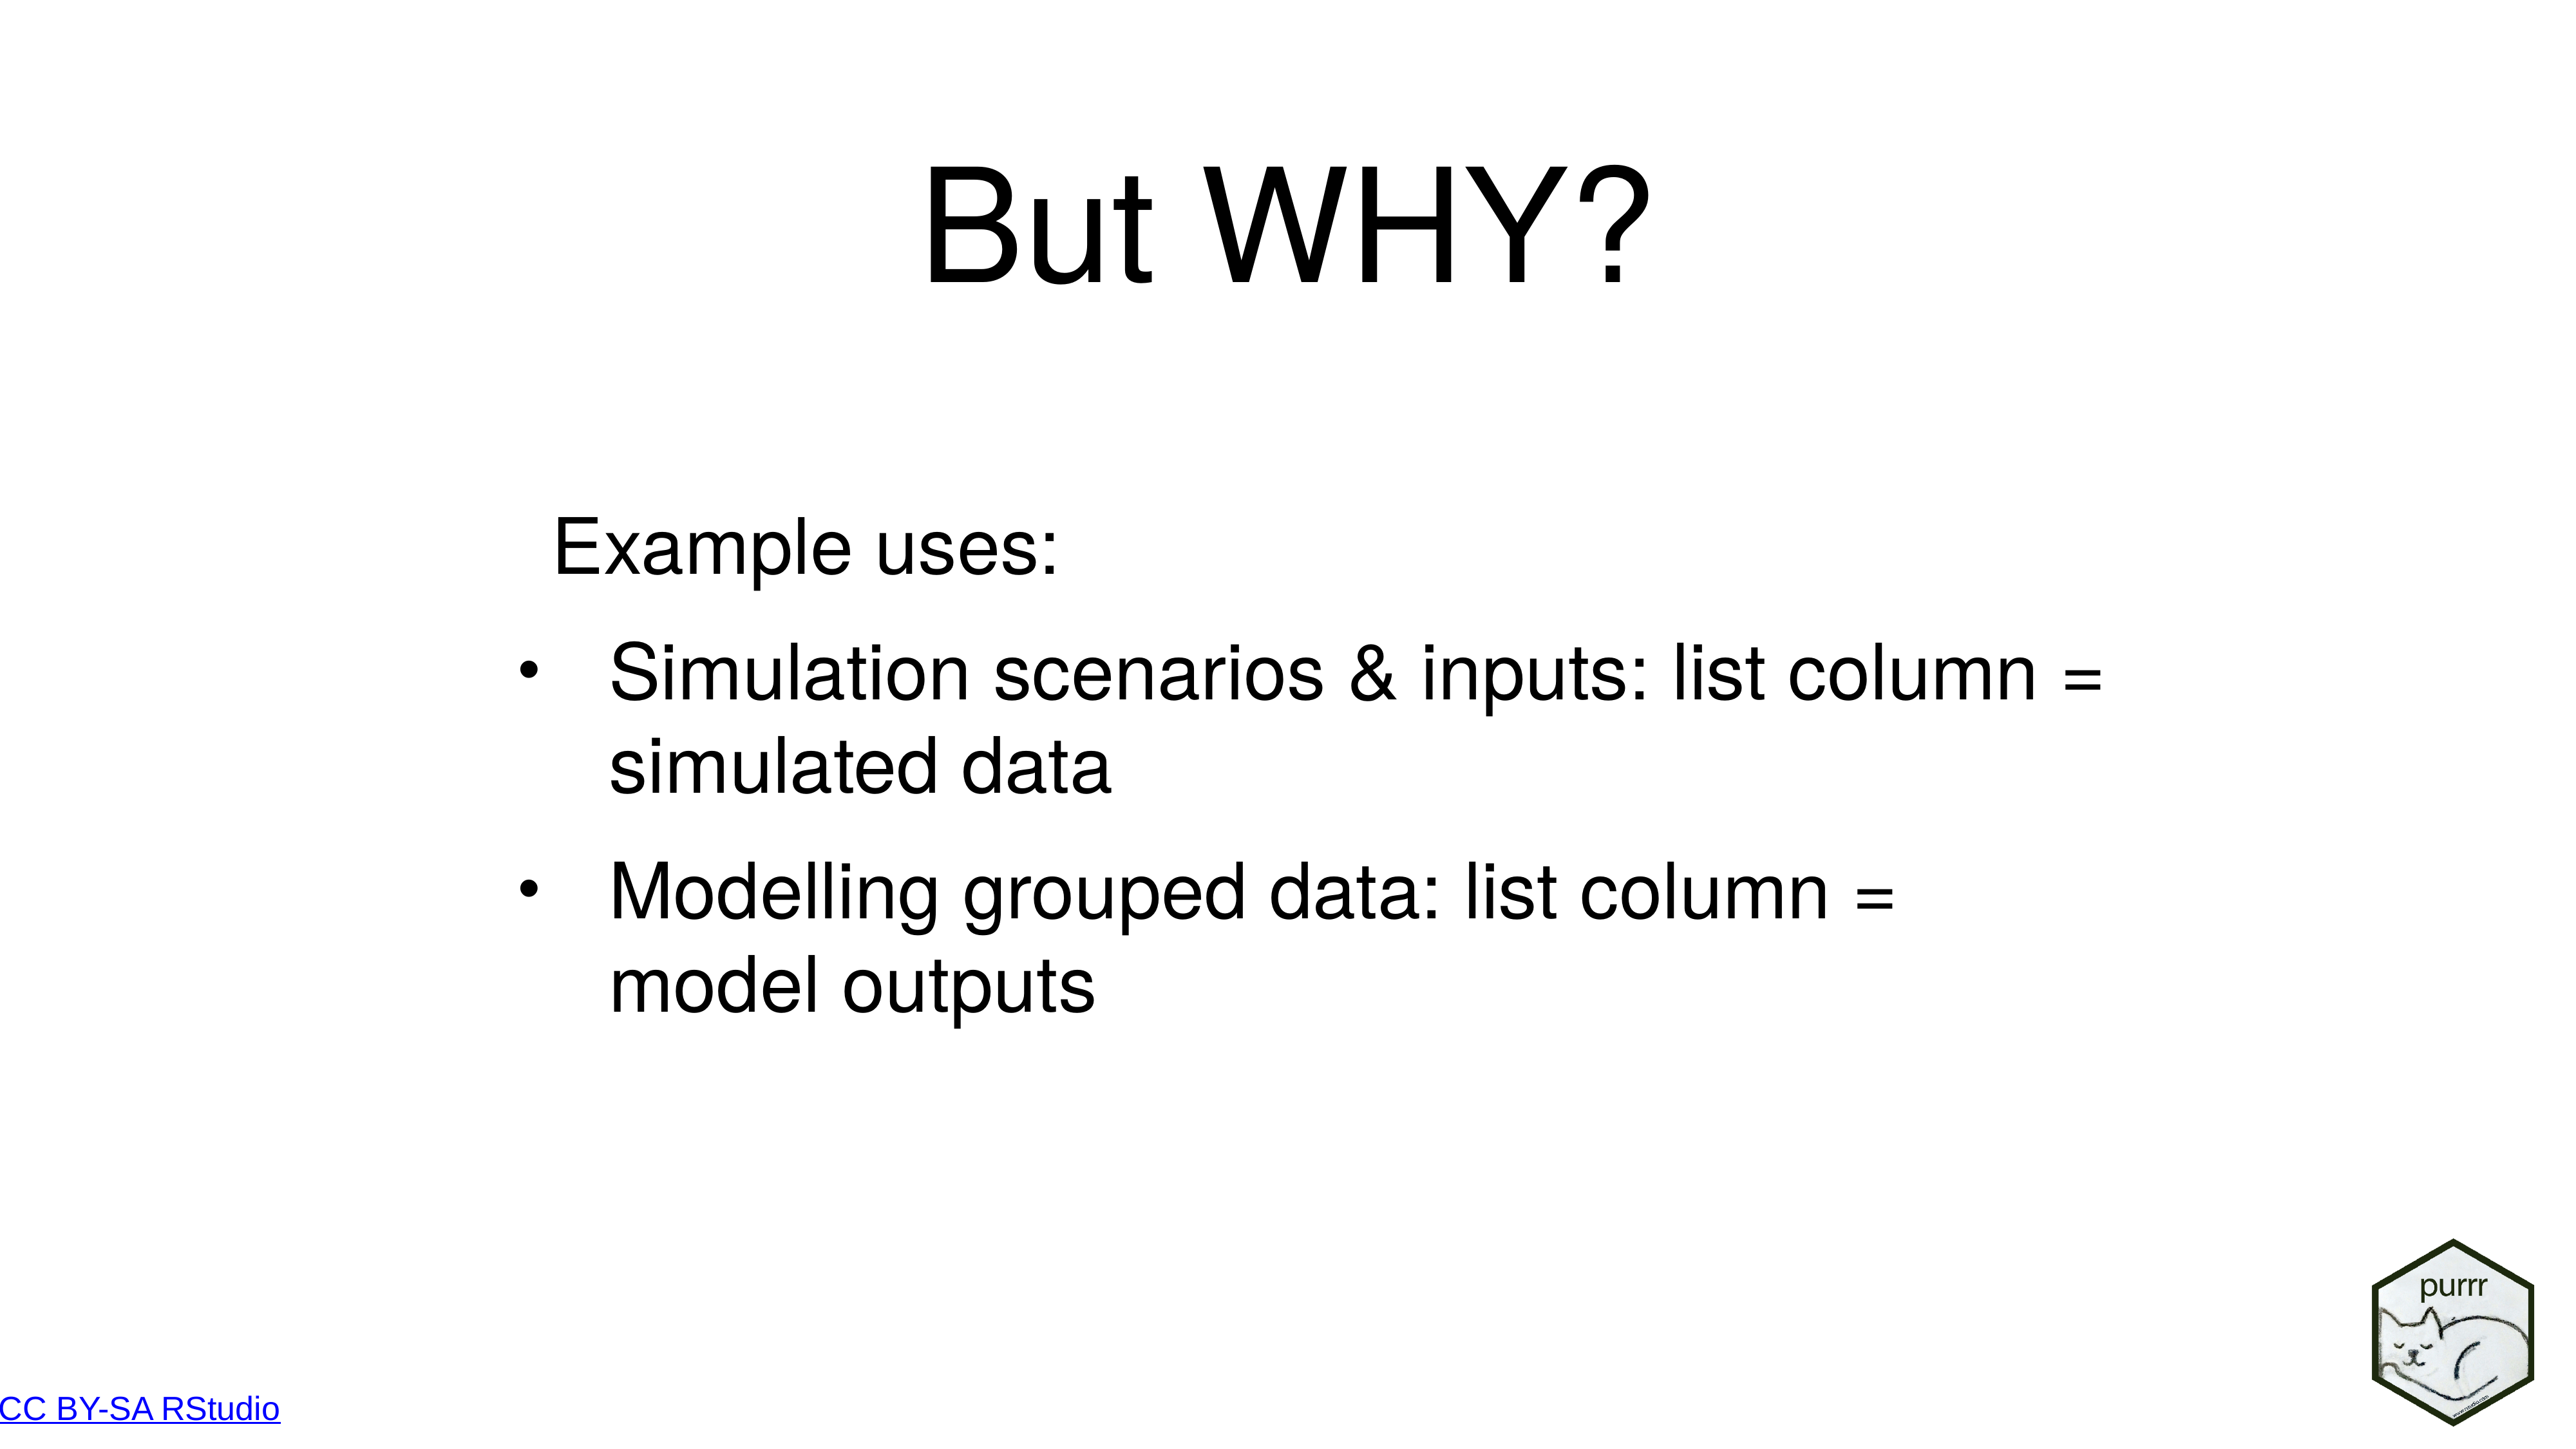

# But WHY?
Example uses:
Simulation scenarios & inputs: list column = simulated data
Modelling grouped data: list column = model outputs